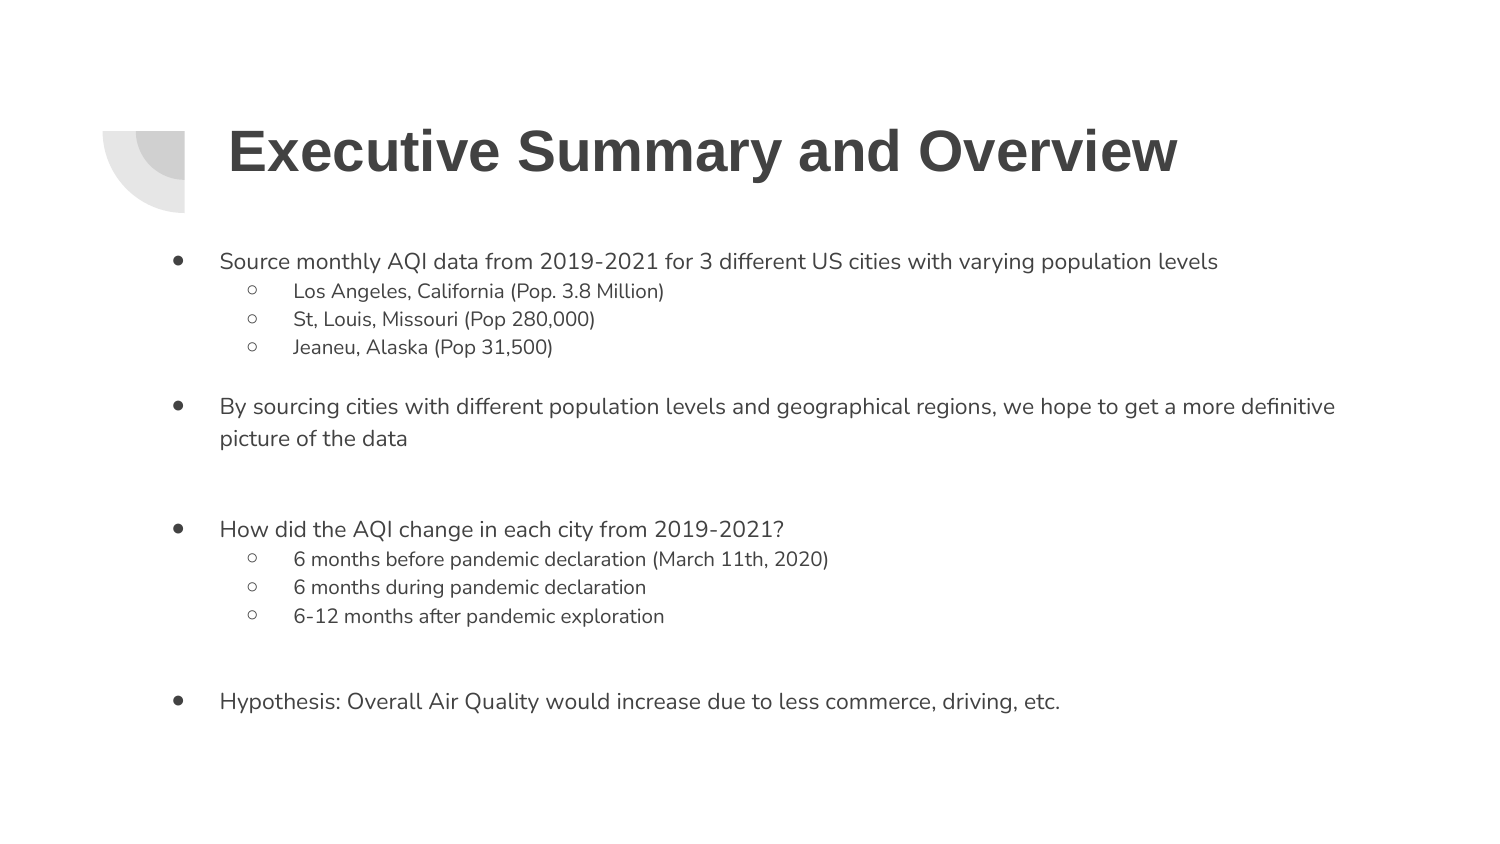

# Executive Summary and Overview
Source monthly AQI data from 2019-2021 for 3 different US cities with varying population levels
Los Angeles, California (Pop. 3.8 Million)
St, Louis, Missouri (Pop 280,000)
Jeaneu, Alaska (Pop 31,500)
By sourcing cities with different population levels and geographical regions, we hope to get a more definitive picture of the data

How did the AQI change in each city from 2019-2021?
6 months before pandemic declaration (March 11th, 2020)
6 months during pandemic declaration
6-12 months after pandemic exploration

Hypothesis: Overall Air Quality would increase due to less commerce, driving, etc.